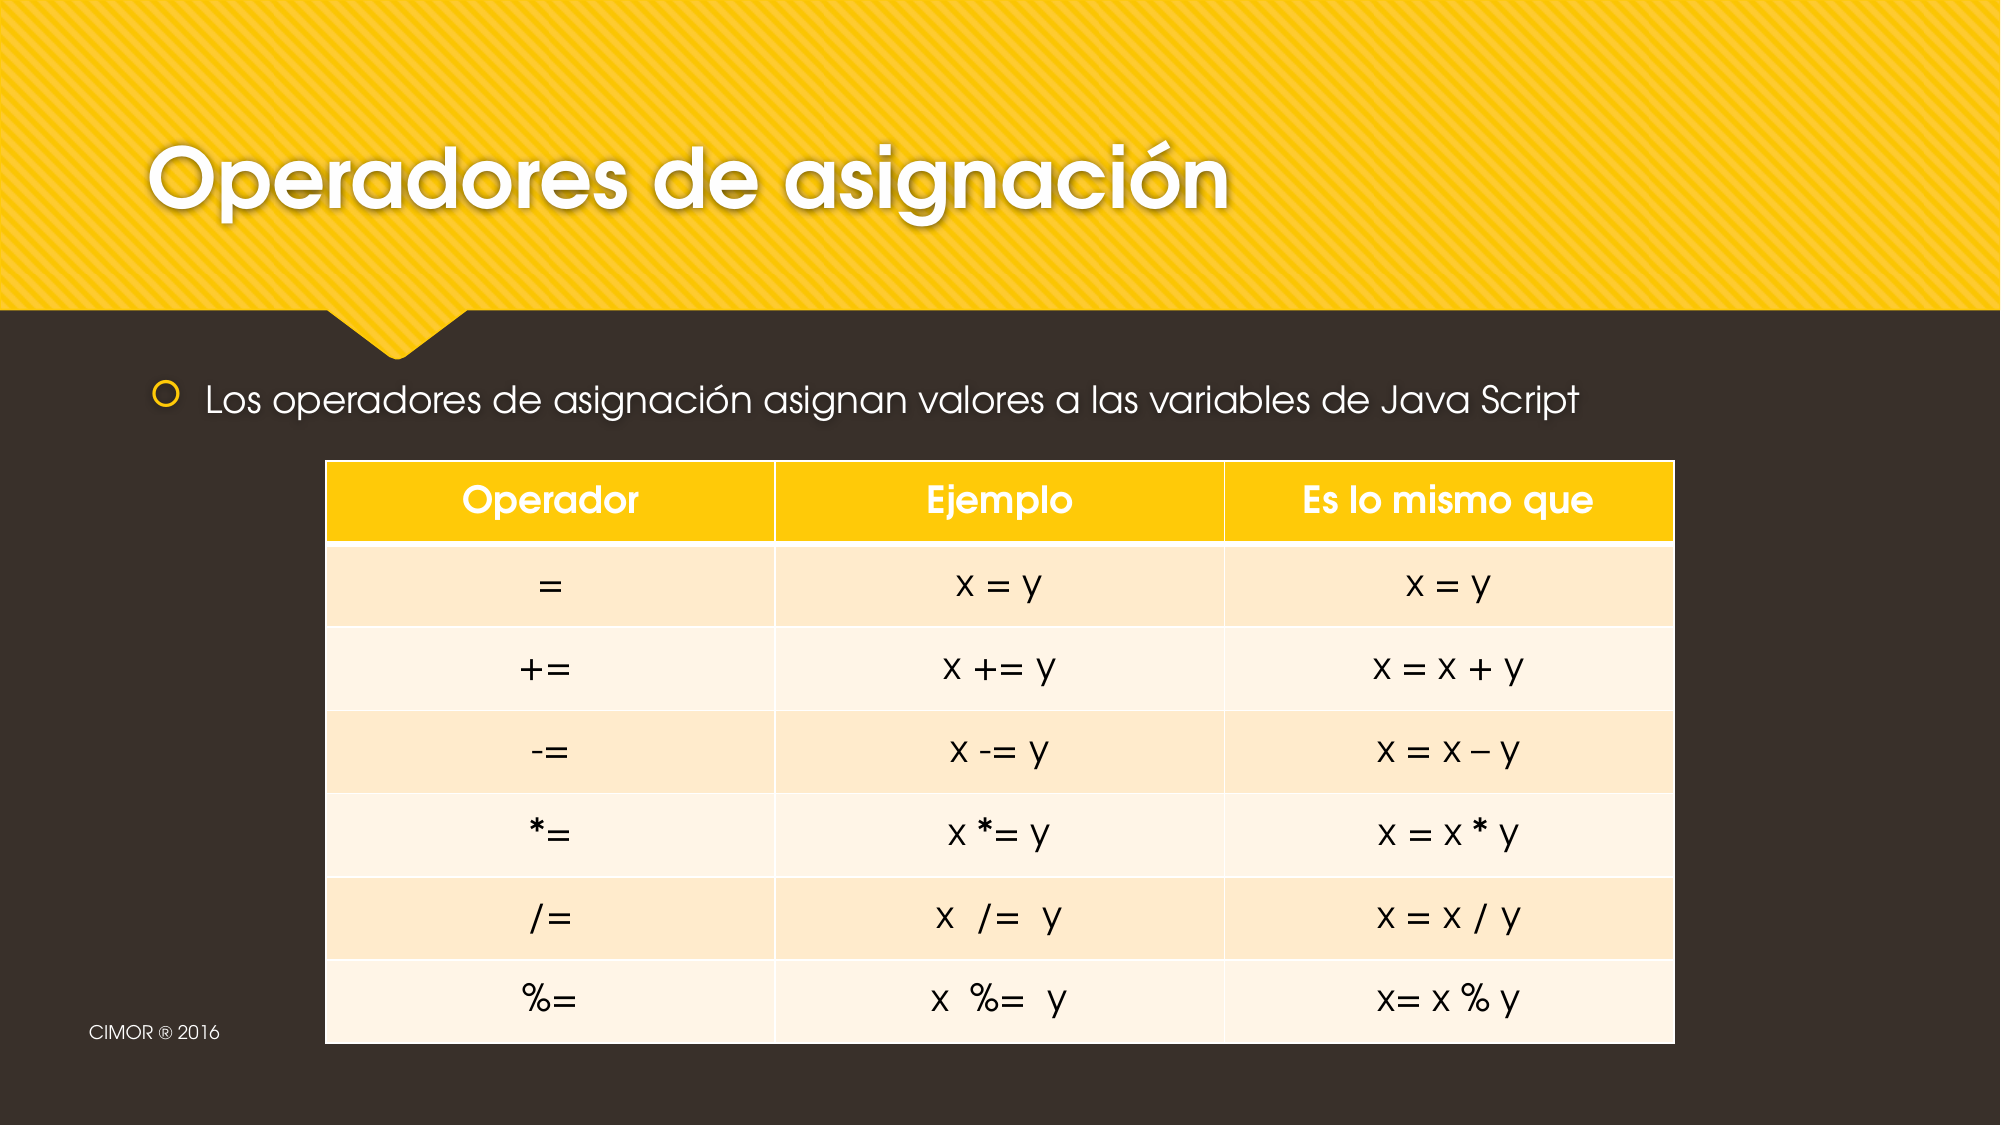

# Operadores de asignación
Los operadores de asignación asignan valores a las variables de Java Script

| Operador | Ejemplo | Es lo mismo que |
| --- | --- | --- |
| = | x = y | x = y |
| += | x += y | x = x + y |
| -= | x -= y | x = x – y |
| \*= | x \*= y | x = x \* y |
| /= | x /= y | x = x / y |
| %= | x %= y | x= x % y |
CIMOR ® 2016